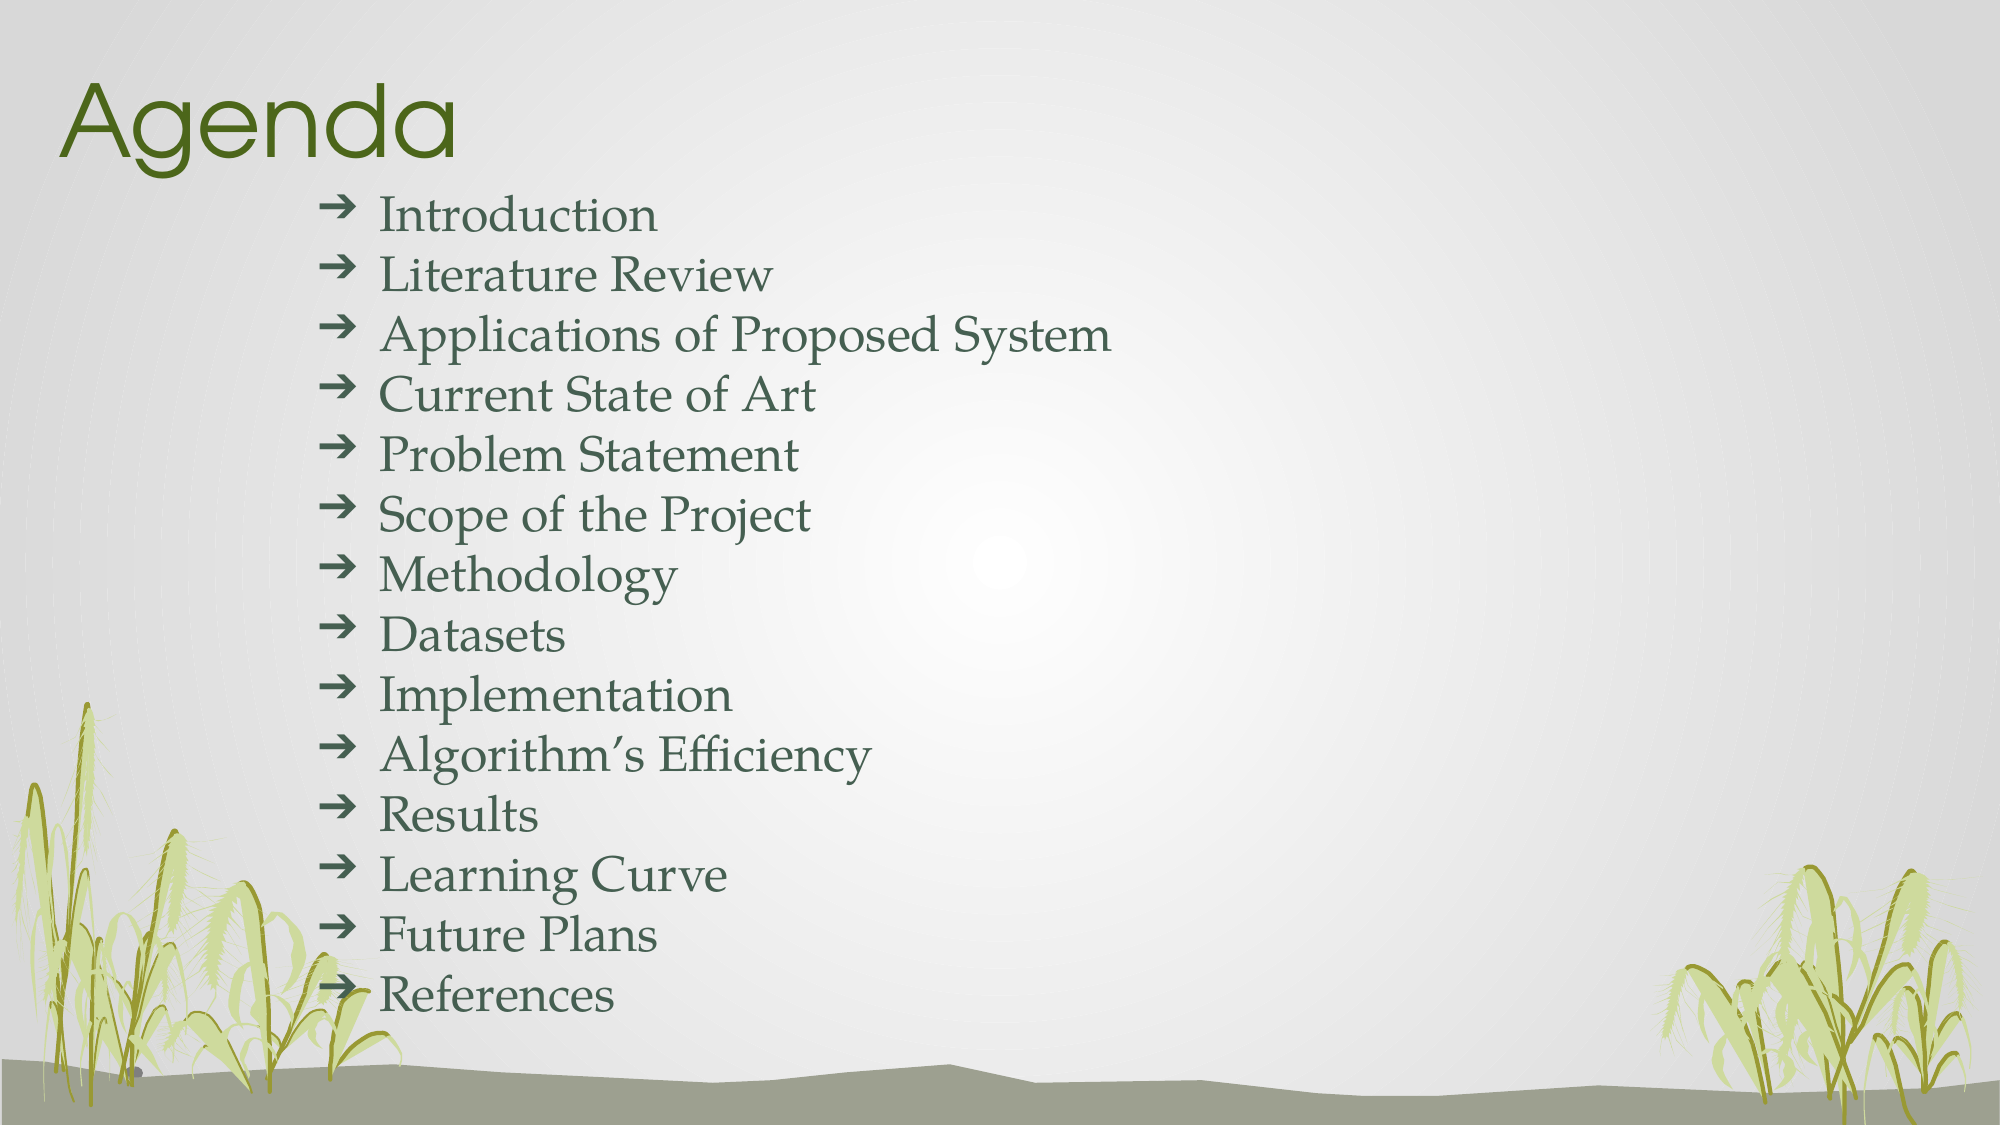

Agenda

Introduction
Literature Review
Applications of Proposed System
Current State of Art
Problem Statement
Scope of the Project
Methodology
Datasets
Implementation
Algorithm’s Efficiency
Results
Learning Curve
Future Plans
References